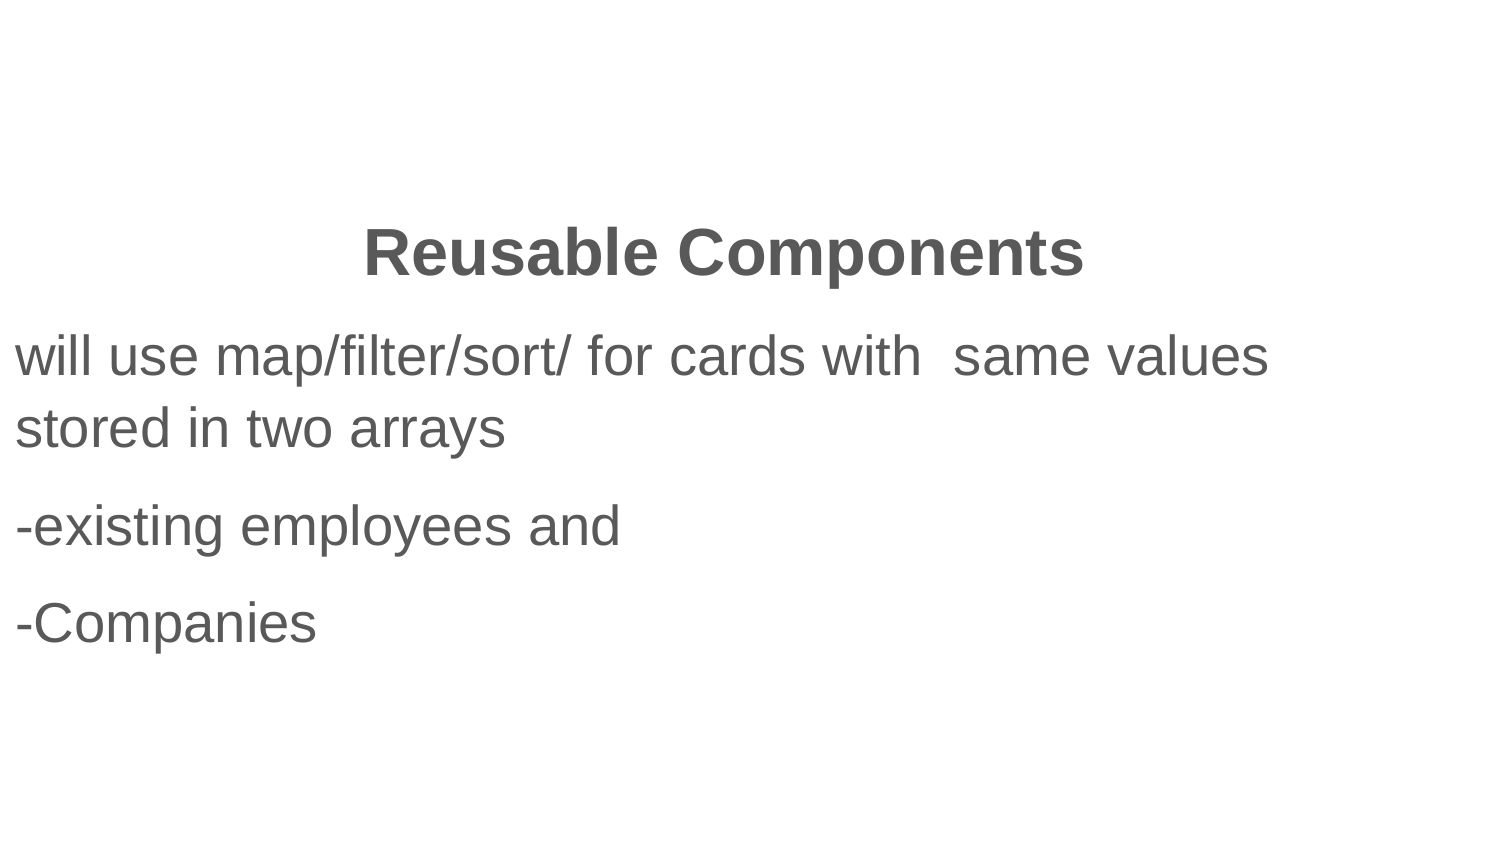

#
Reusable Components
will use map/filter/sort/ for cards with  same values stored in two arrays
-existing employees and
-Companies